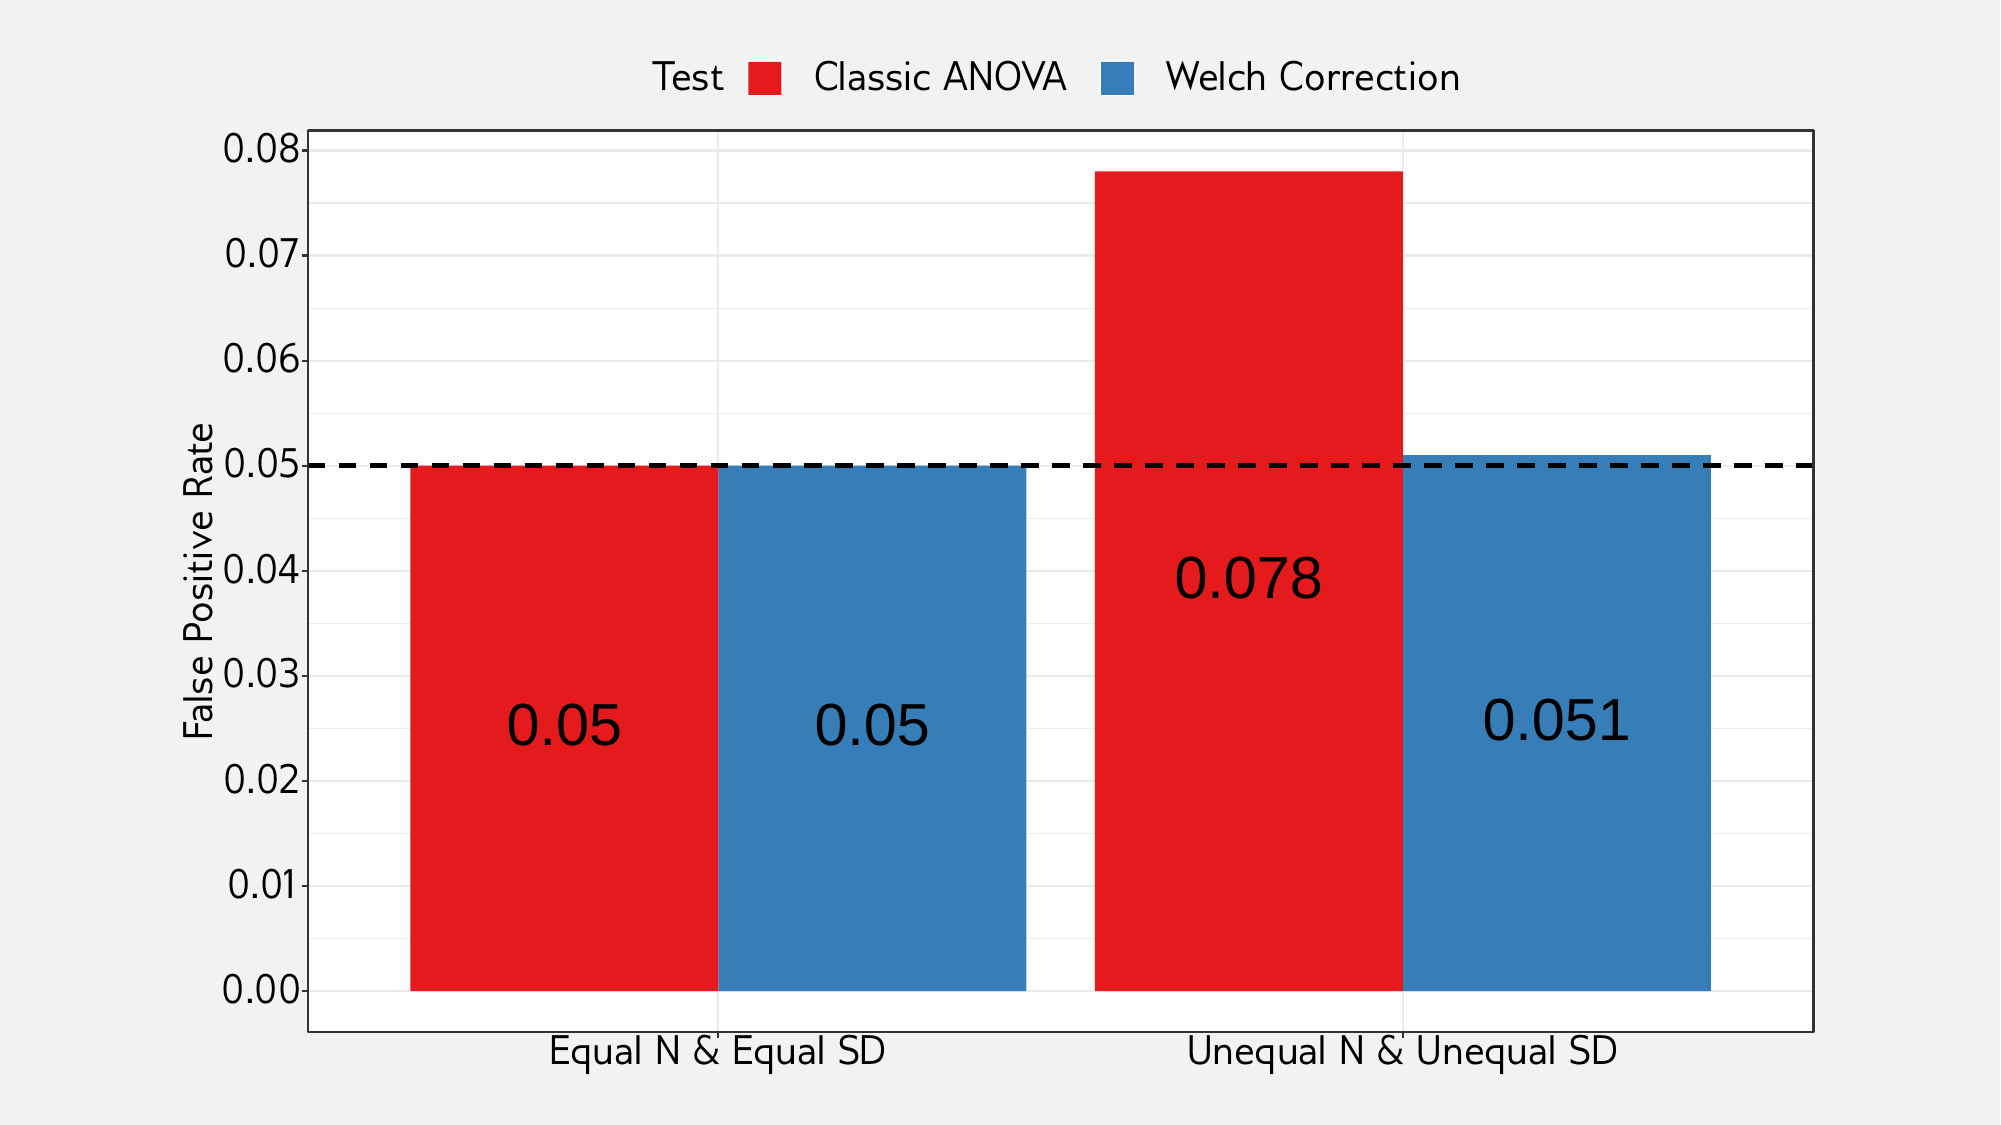

Classic ANOVA
Welch Correction
Test

0.08

0.07

0.06

0.05

0.04
0.078
False Positive Rate

0.03

0.051
0.05
0.05

0.02

0.01

0.00

Equal N & Equal SD
Unequal N & Unequal SD